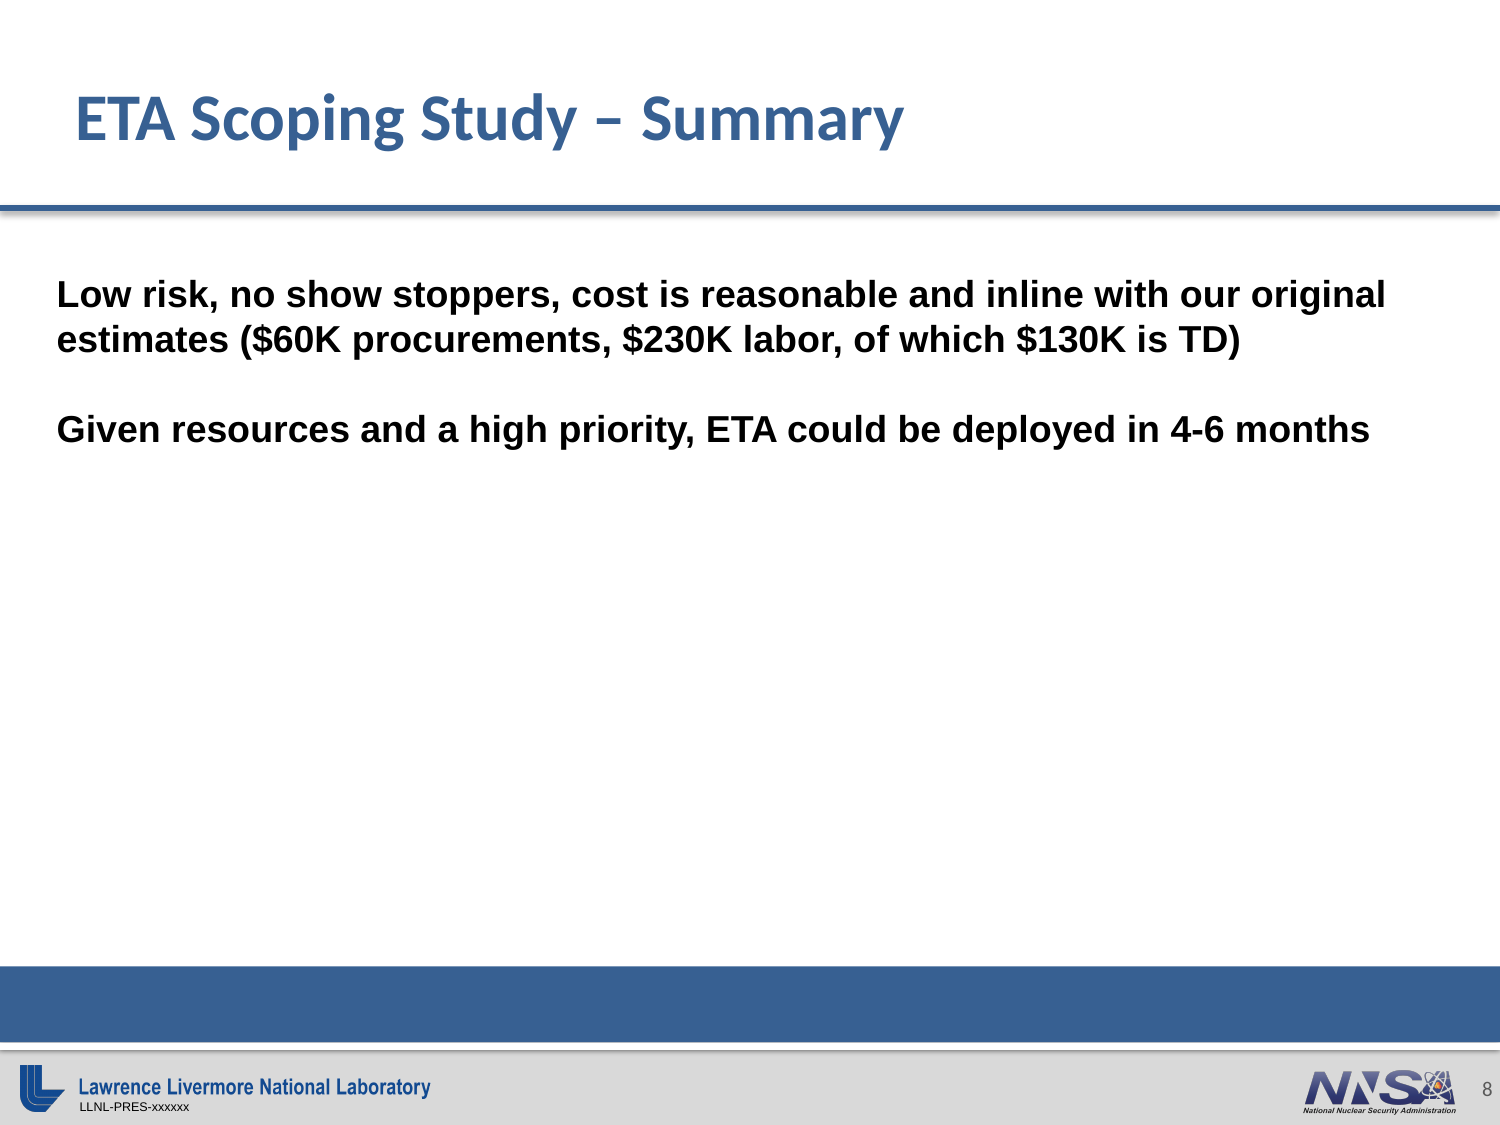

# ETA Scoping Study – Summary
Low risk, no show stoppers, cost is reasonable and inline with our original estimates ($60K procurements, $230K labor, of which $130K is TD)

Given resources and a high priority, ETA could be deployed in 4-6 months